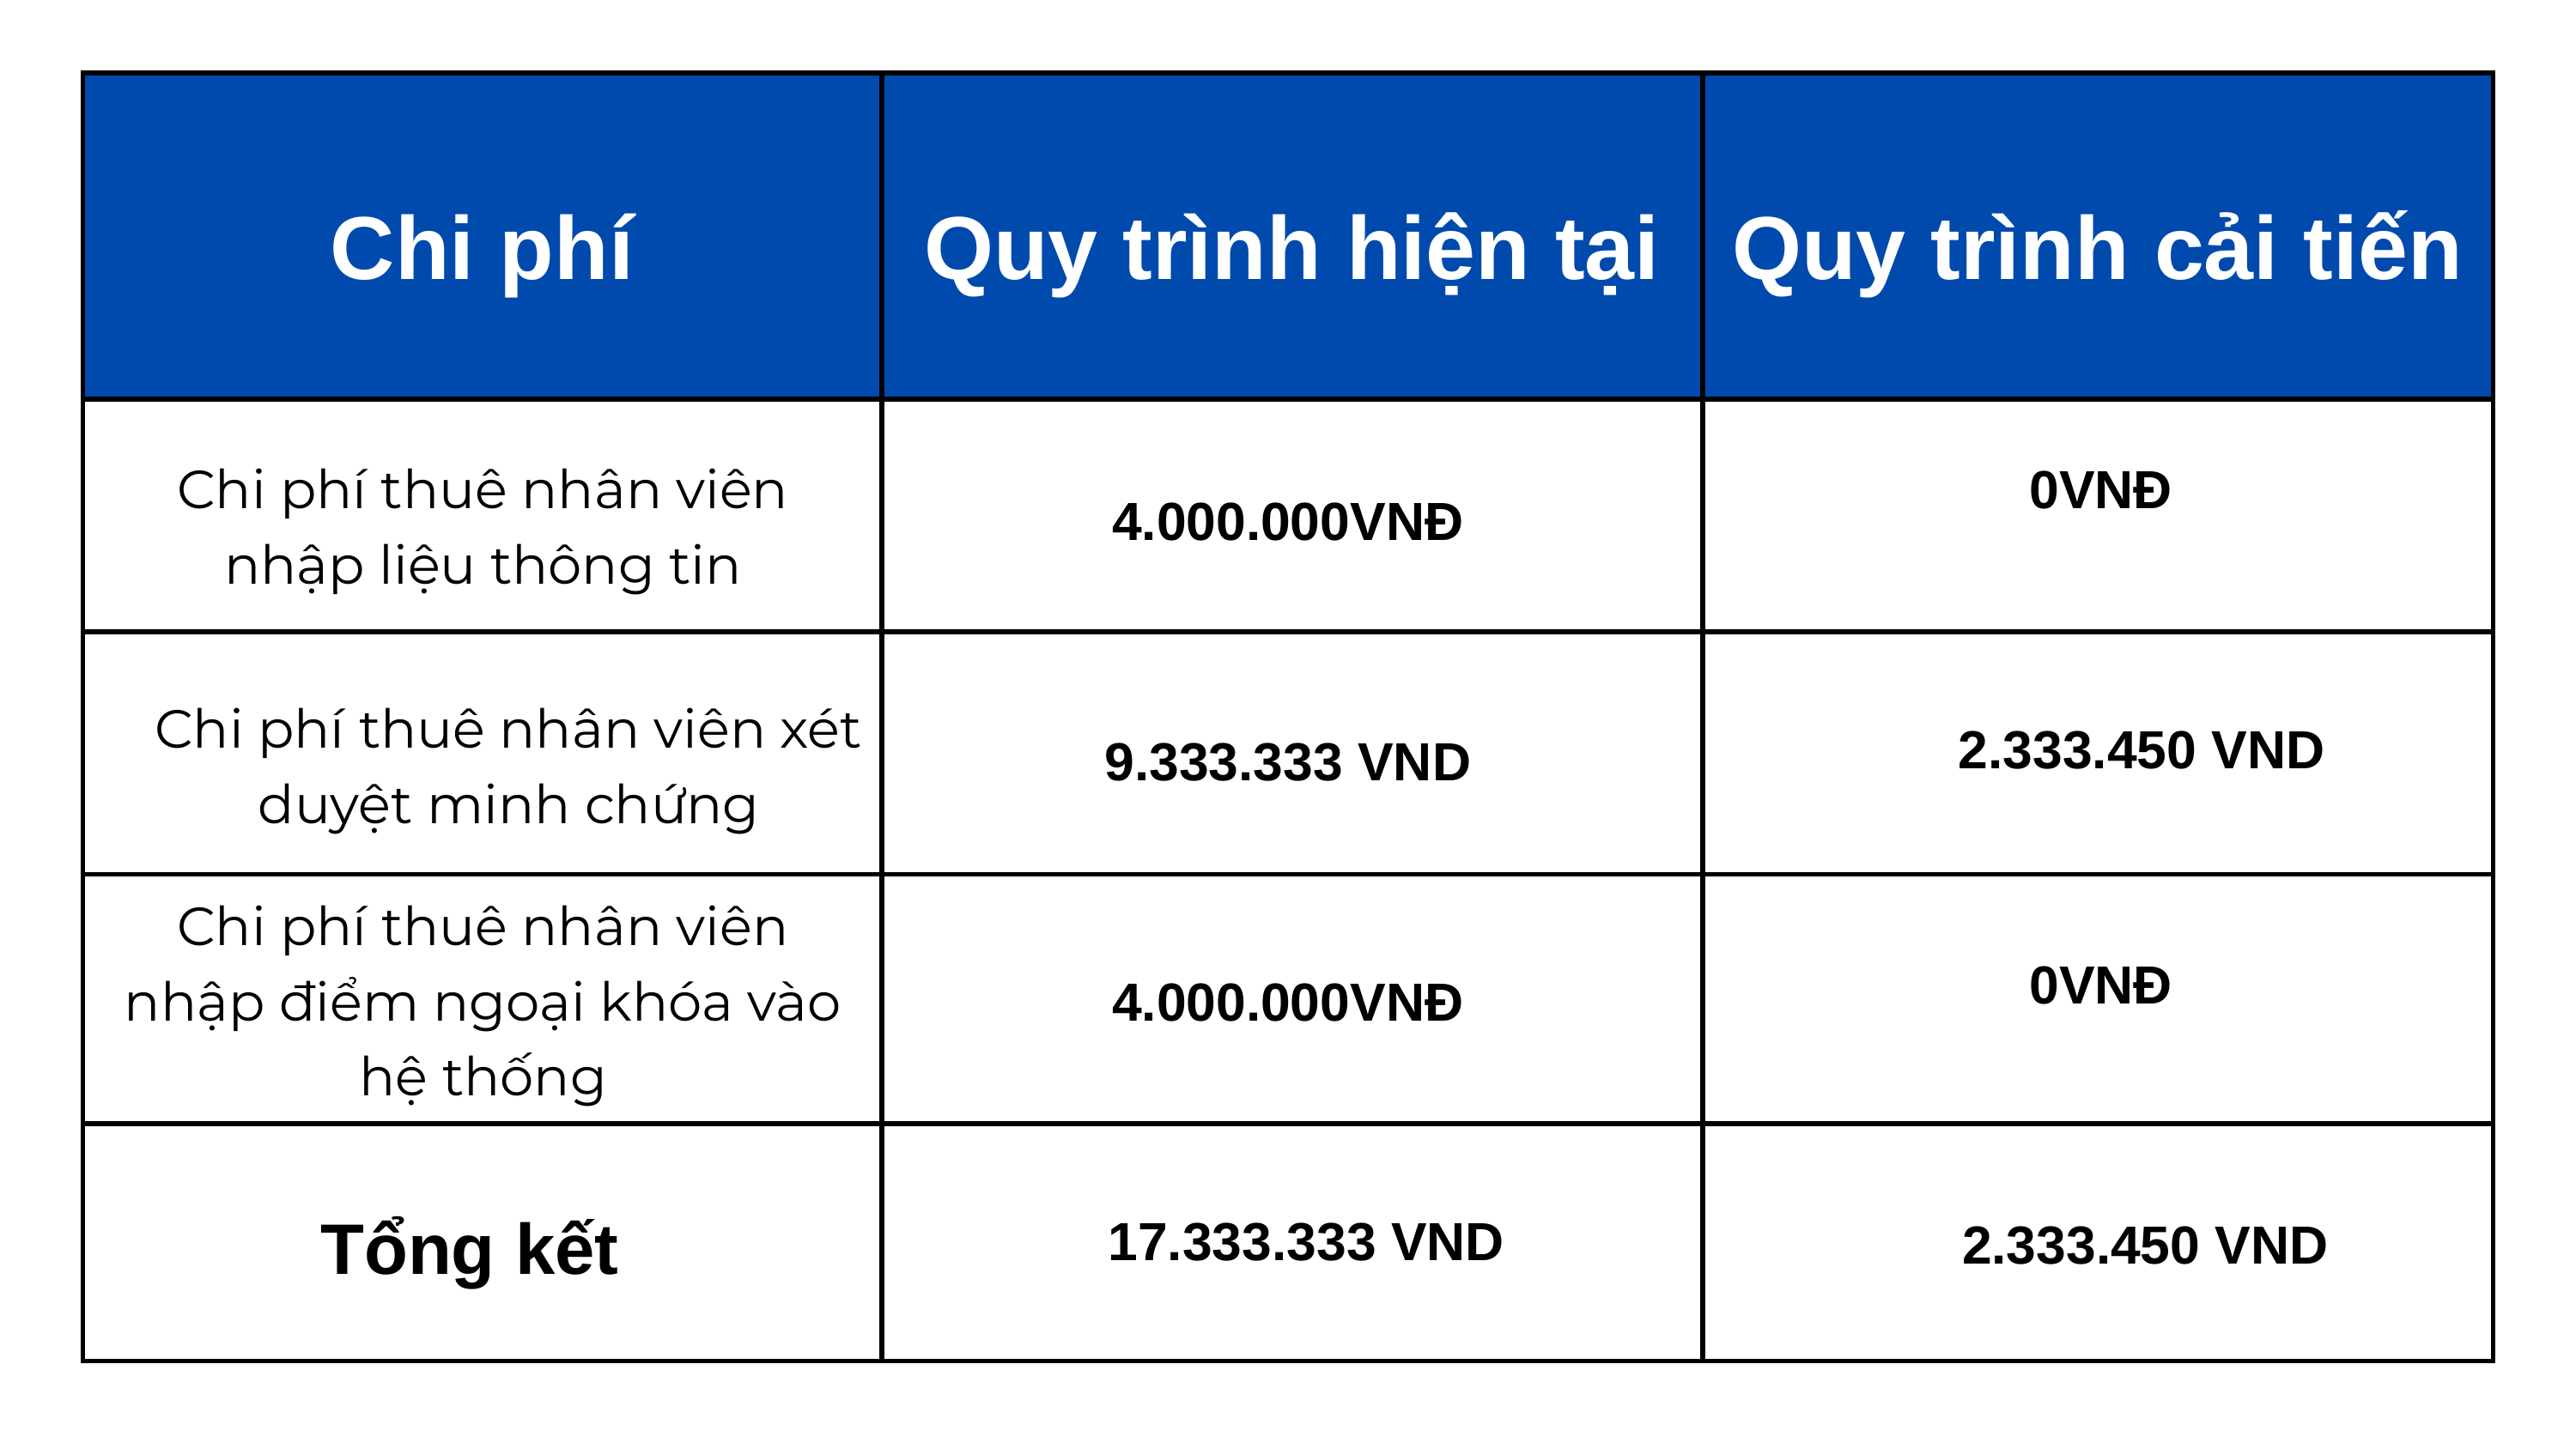

| Chi phí | Quy trình hiện tại | Quy trình cải tiến |
| --- | --- | --- |
|  |  |  |
|  |  |  |
|  |  |  |
|  |  |  |
Chi phí thuê nhân viên nhập liệu thông tin
0VNĐ
4.000.000VNĐ
Chi phí thuê nhân viên xét duyệt minh chứng
2.333.450 VND
9.333.333 VND
Chi phí thuê nhân viên nhập điểm ngoại khóa vào hệ thống
0VNĐ
4.000.000VNĐ
Tổng kết
17.333.333 VND
2.333.450 VND